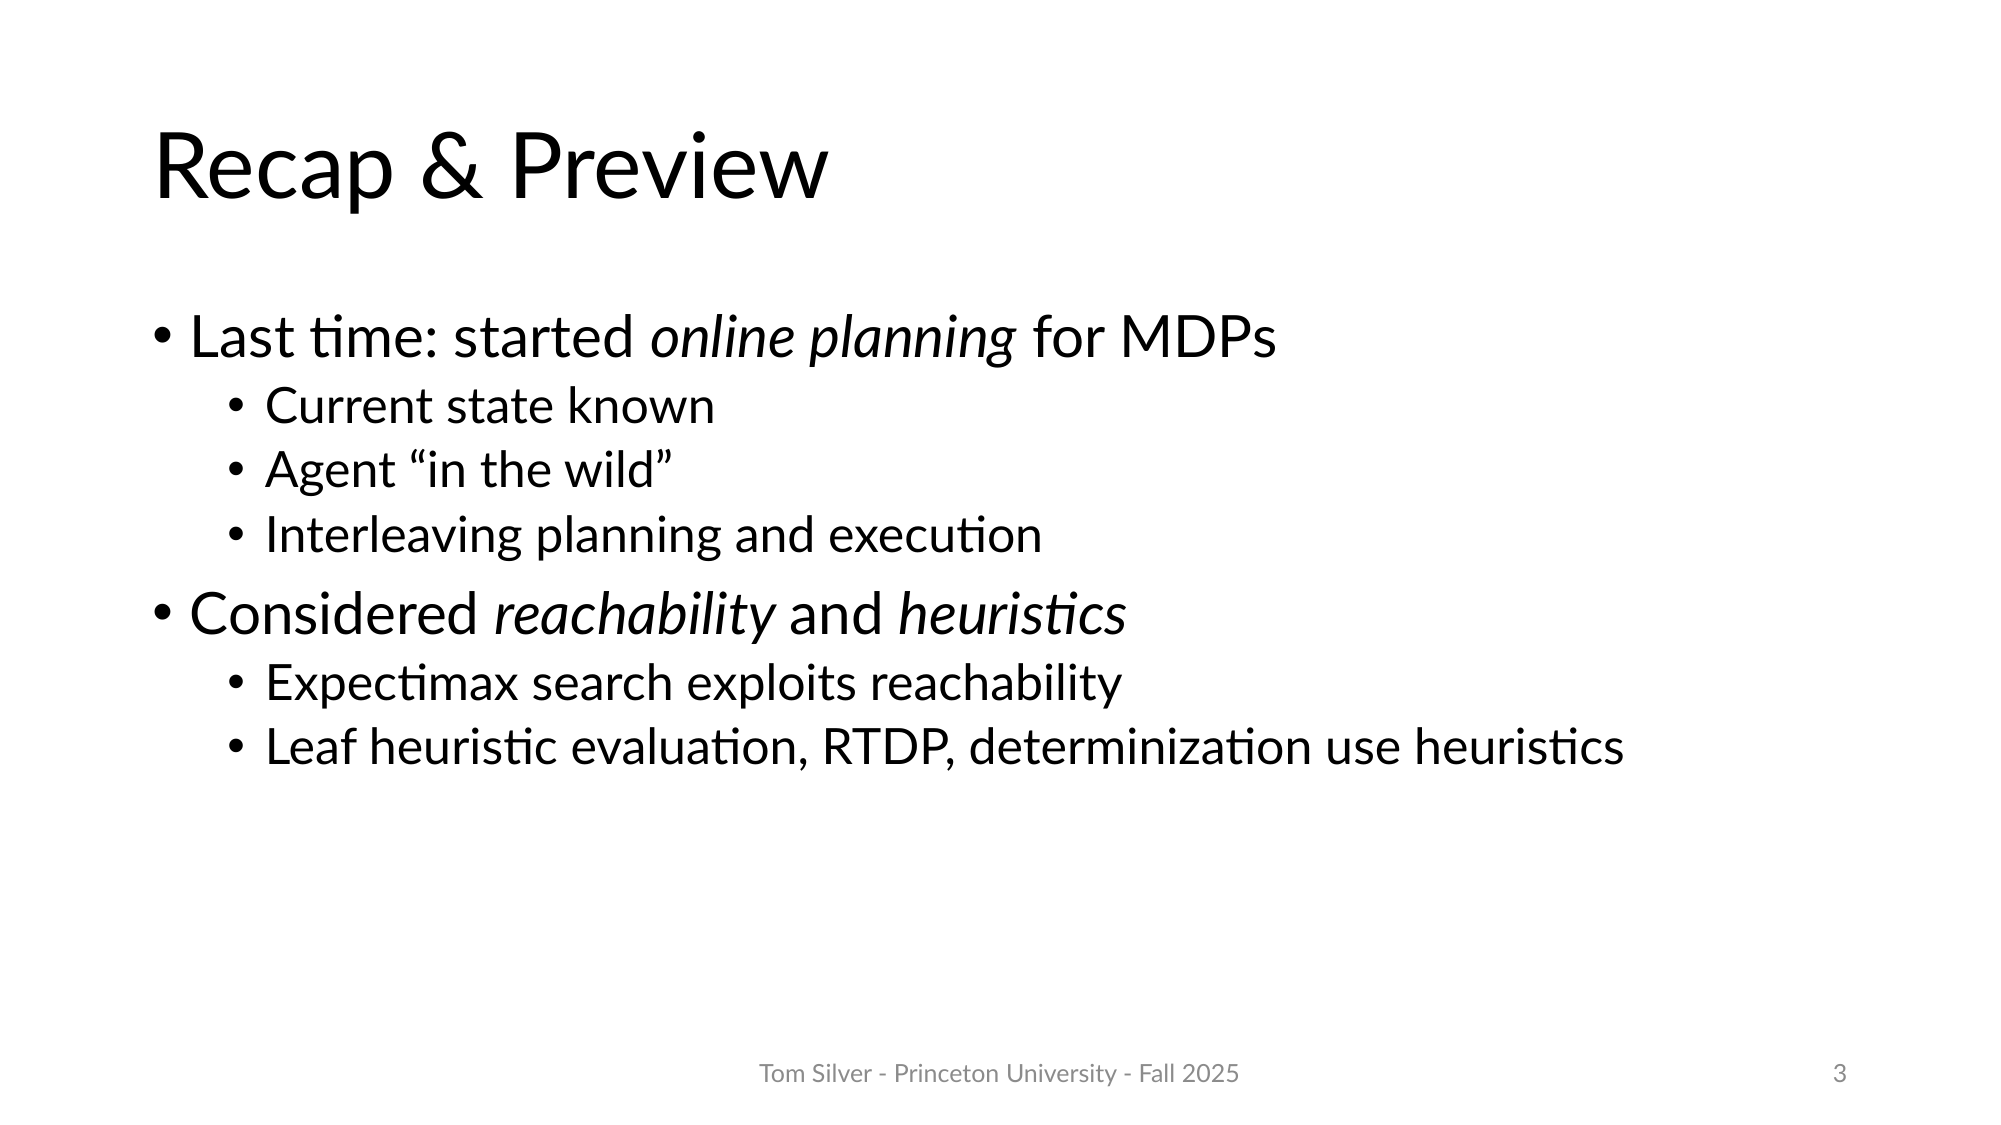

# Recap & Preview
Last time: started online planning for MDPs
Current state known
Agent “in the wild”
Interleaving planning and execution
Considered reachability and heuristics
Expectimax search exploits reachability
Leaf heuristic evaluation, RTDP, determinization use heuristics
Tom Silver - Princeton University - Fall 2025
3